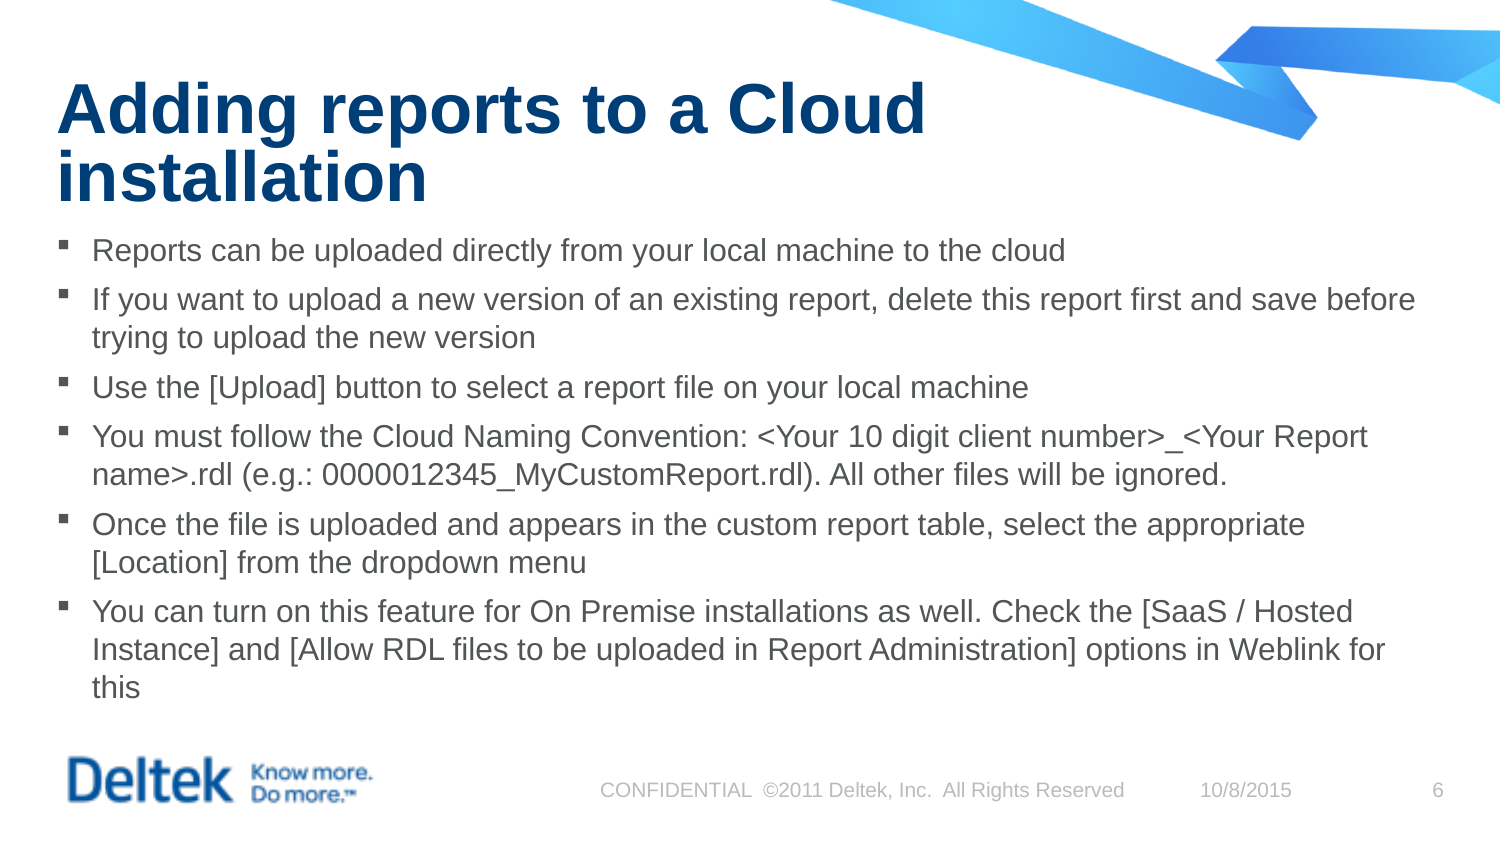

# Adding reports to a Cloud installation
Reports can be uploaded directly from your local machine to the cloud
If you want to upload a new version of an existing report, delete this report first and save before trying to upload the new version
Use the [Upload] button to select a report file on your local machine
You must follow the Cloud Naming Convention: <Your 10 digit client number>_<Your Report name>.rdl (e.g.: 0000012345_MyCustomReport.rdl). All other files will be ignored.
Once the file is uploaded and appears in the custom report table, select the appropriate [Location] from the dropdown menu
You can turn on this feature for On Premise installations as well. Check the [SaaS / Hosted Instance] and [Allow RDL files to be uploaded in Report Administration] options in Weblink for this

CONFIDENTIAL  ©2011 Deltek, Inc.  All Rights Reserved
10/8/2015
6